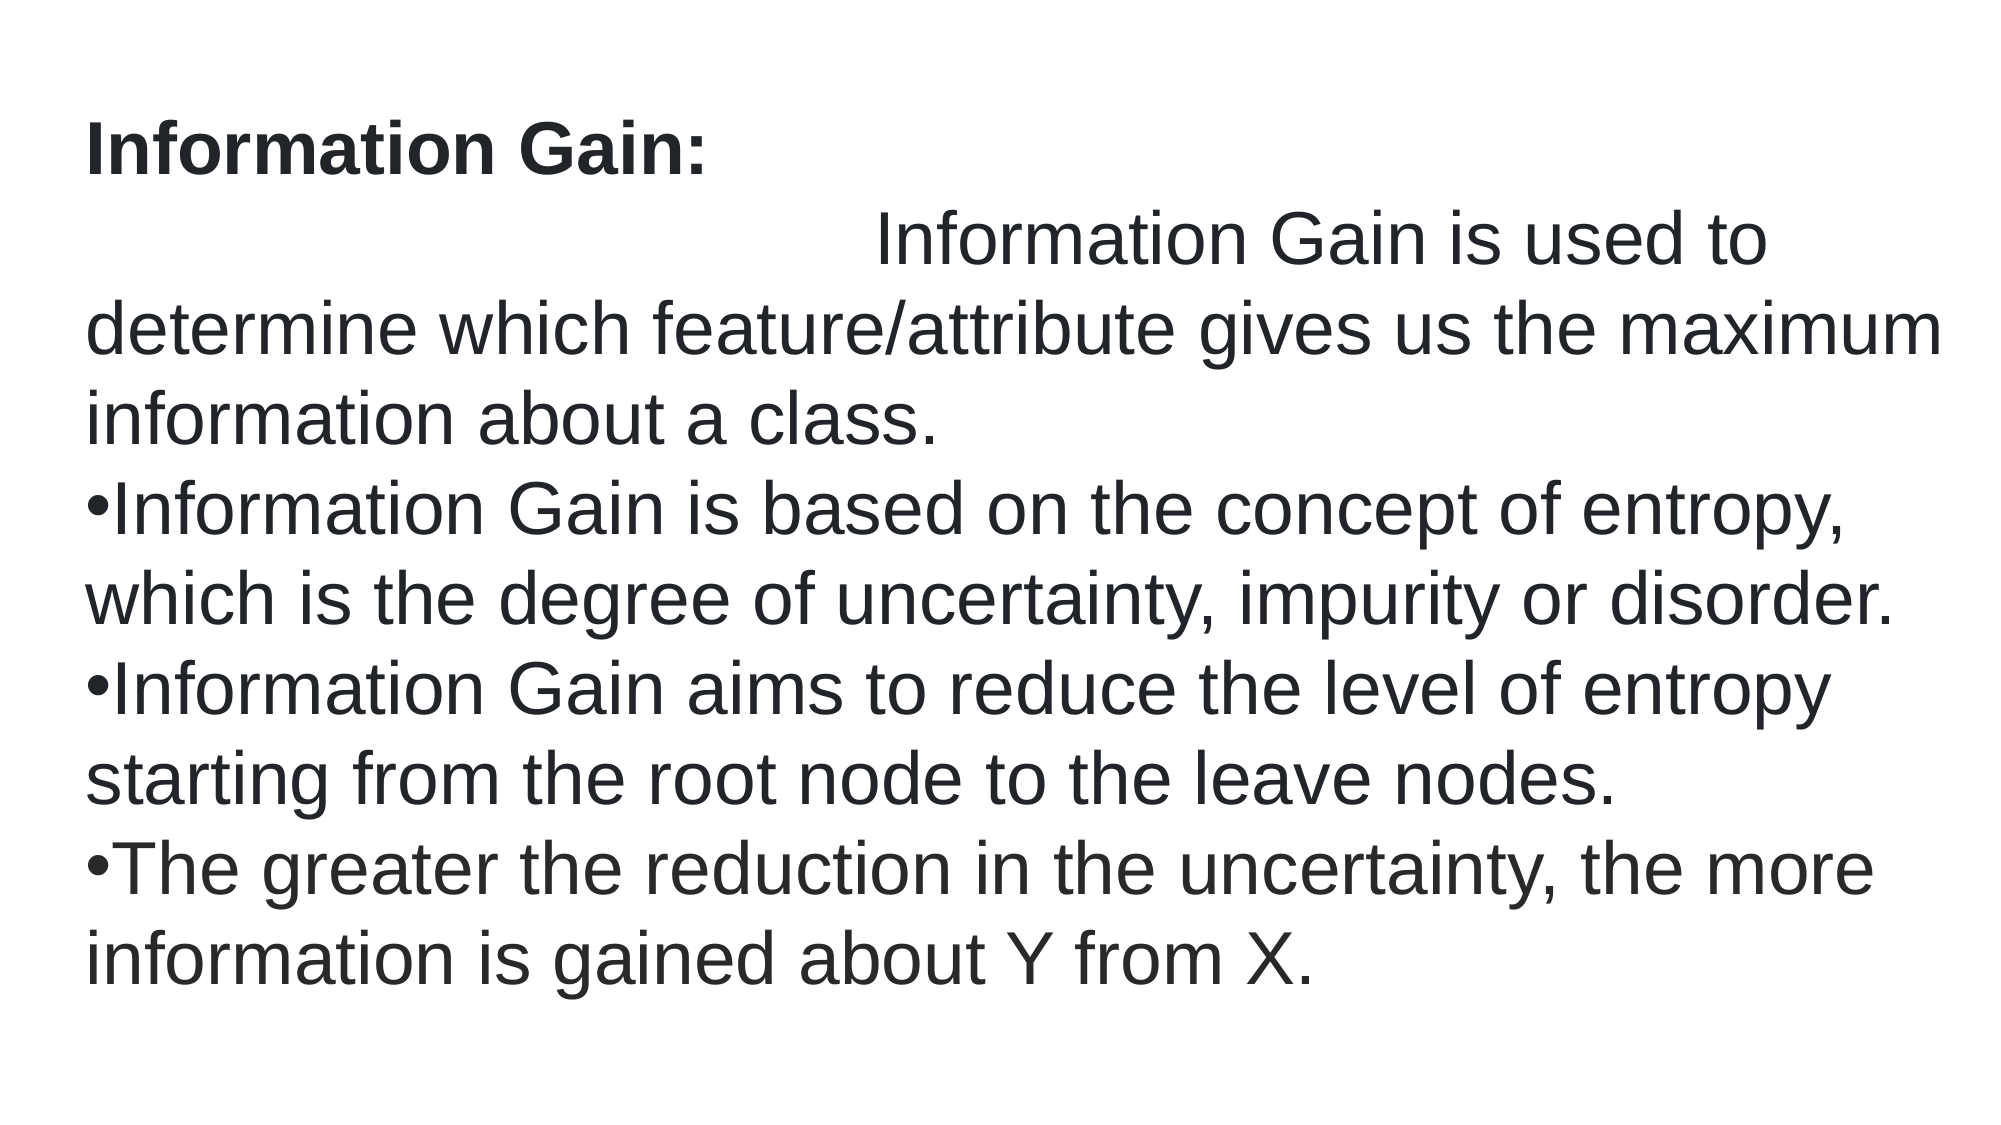

Information Gain:
                                      Information Gain is used to determine which feature/attribute gives us the maximum information about a class.
Information Gain is based on the concept of entropy, which is the degree of uncertainty, impurity or disorder.
Information Gain aims to reduce the level of entropy starting from the root node to the leave nodes.
The greater the reduction in the uncertainty, the more information is gained about Y from X.